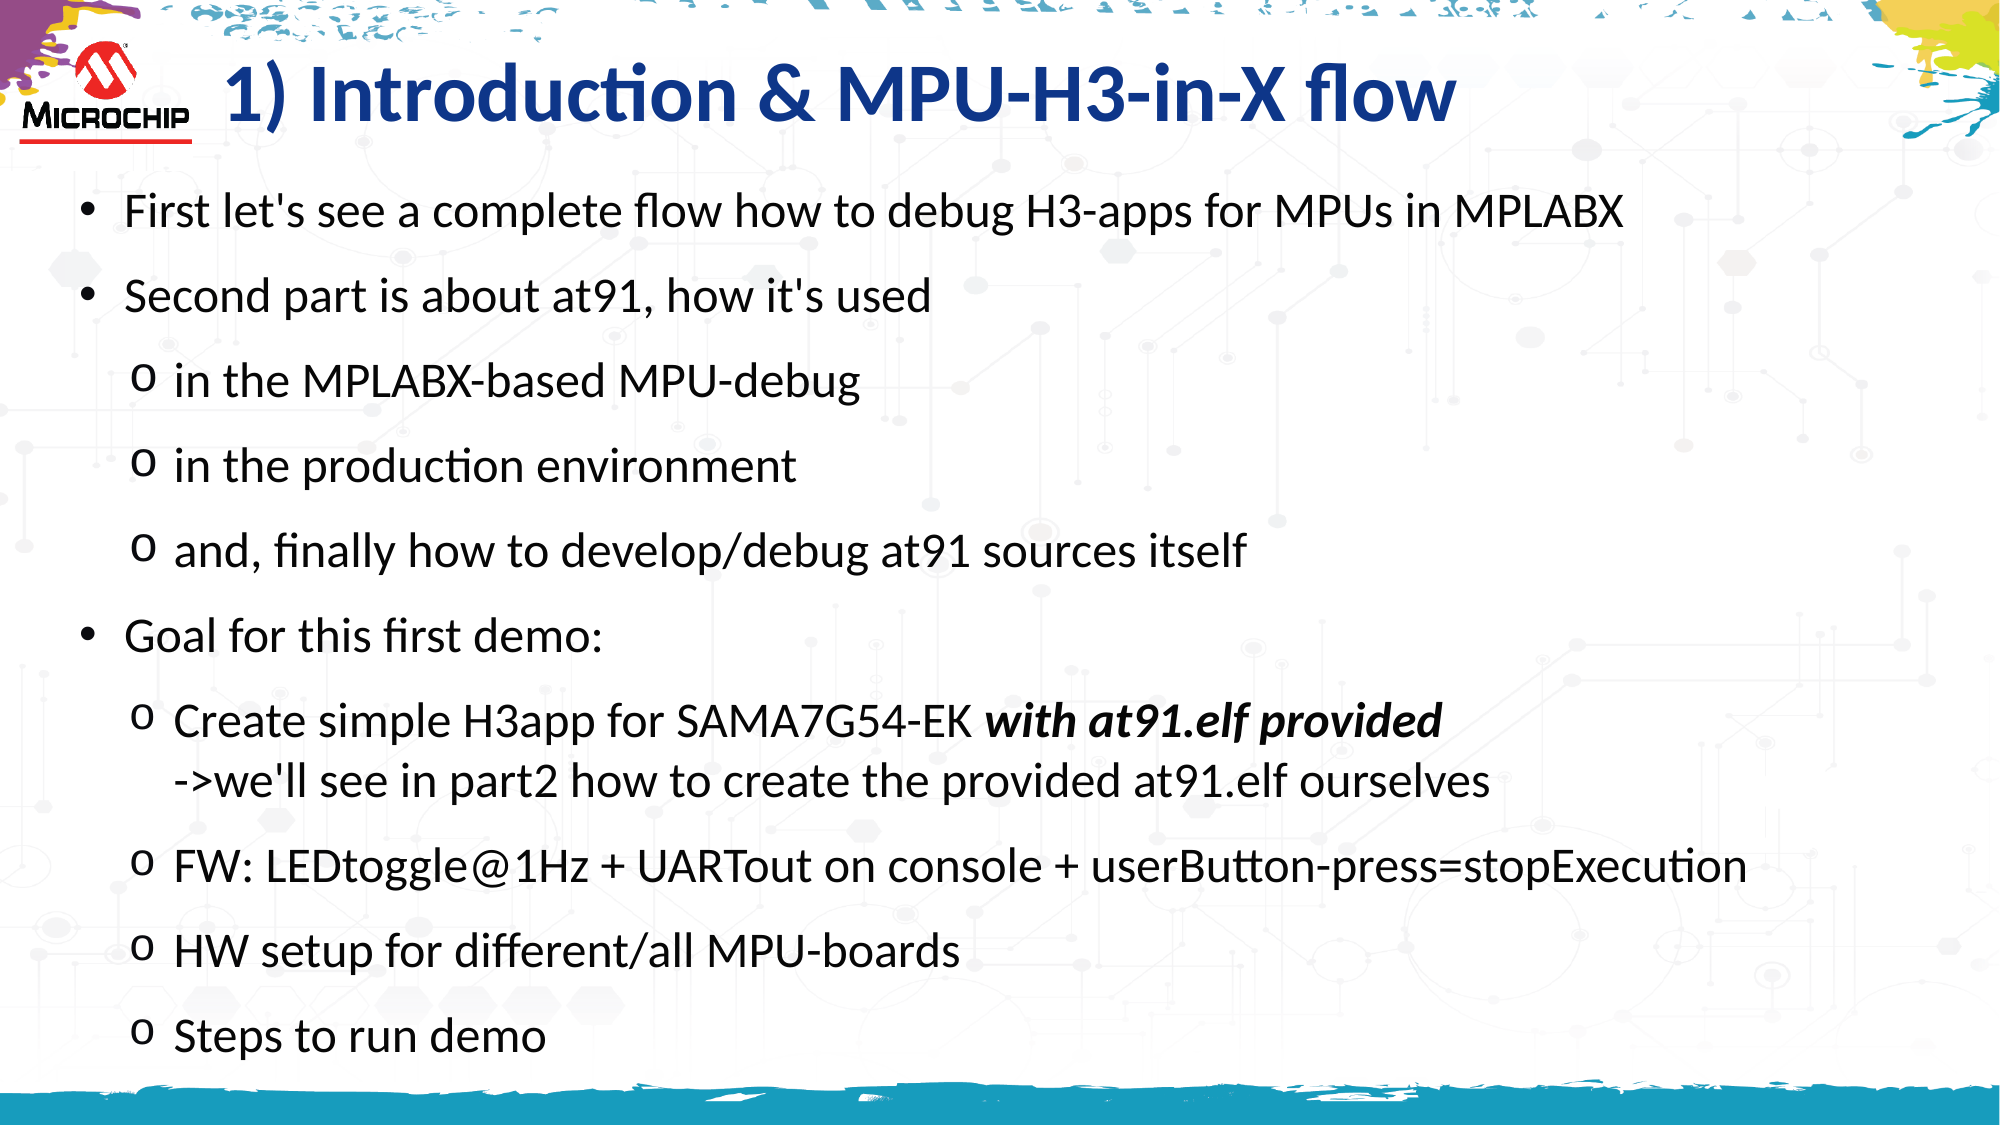

# 1) Introduction & MPU-H3-in-X flow
First let's see a complete flow how to debug H3-apps for MPUs in MPLABX
Second part is about at91, how it's used
in the MPLABX-based MPU-debug
in the production environment
and, finally how to develop/debug at91 sources itself
Goal for this first demo:
Create simple H3app for SAMA7G54-EK with at91.elf provided
->we'll see in part2 how to create the provided at91.elf ourselves
FW: LEDtoggle@1Hz + UARTout on console + userButton-press=stopExecution
HW setup for different/all MPU-boards
Steps to run demo